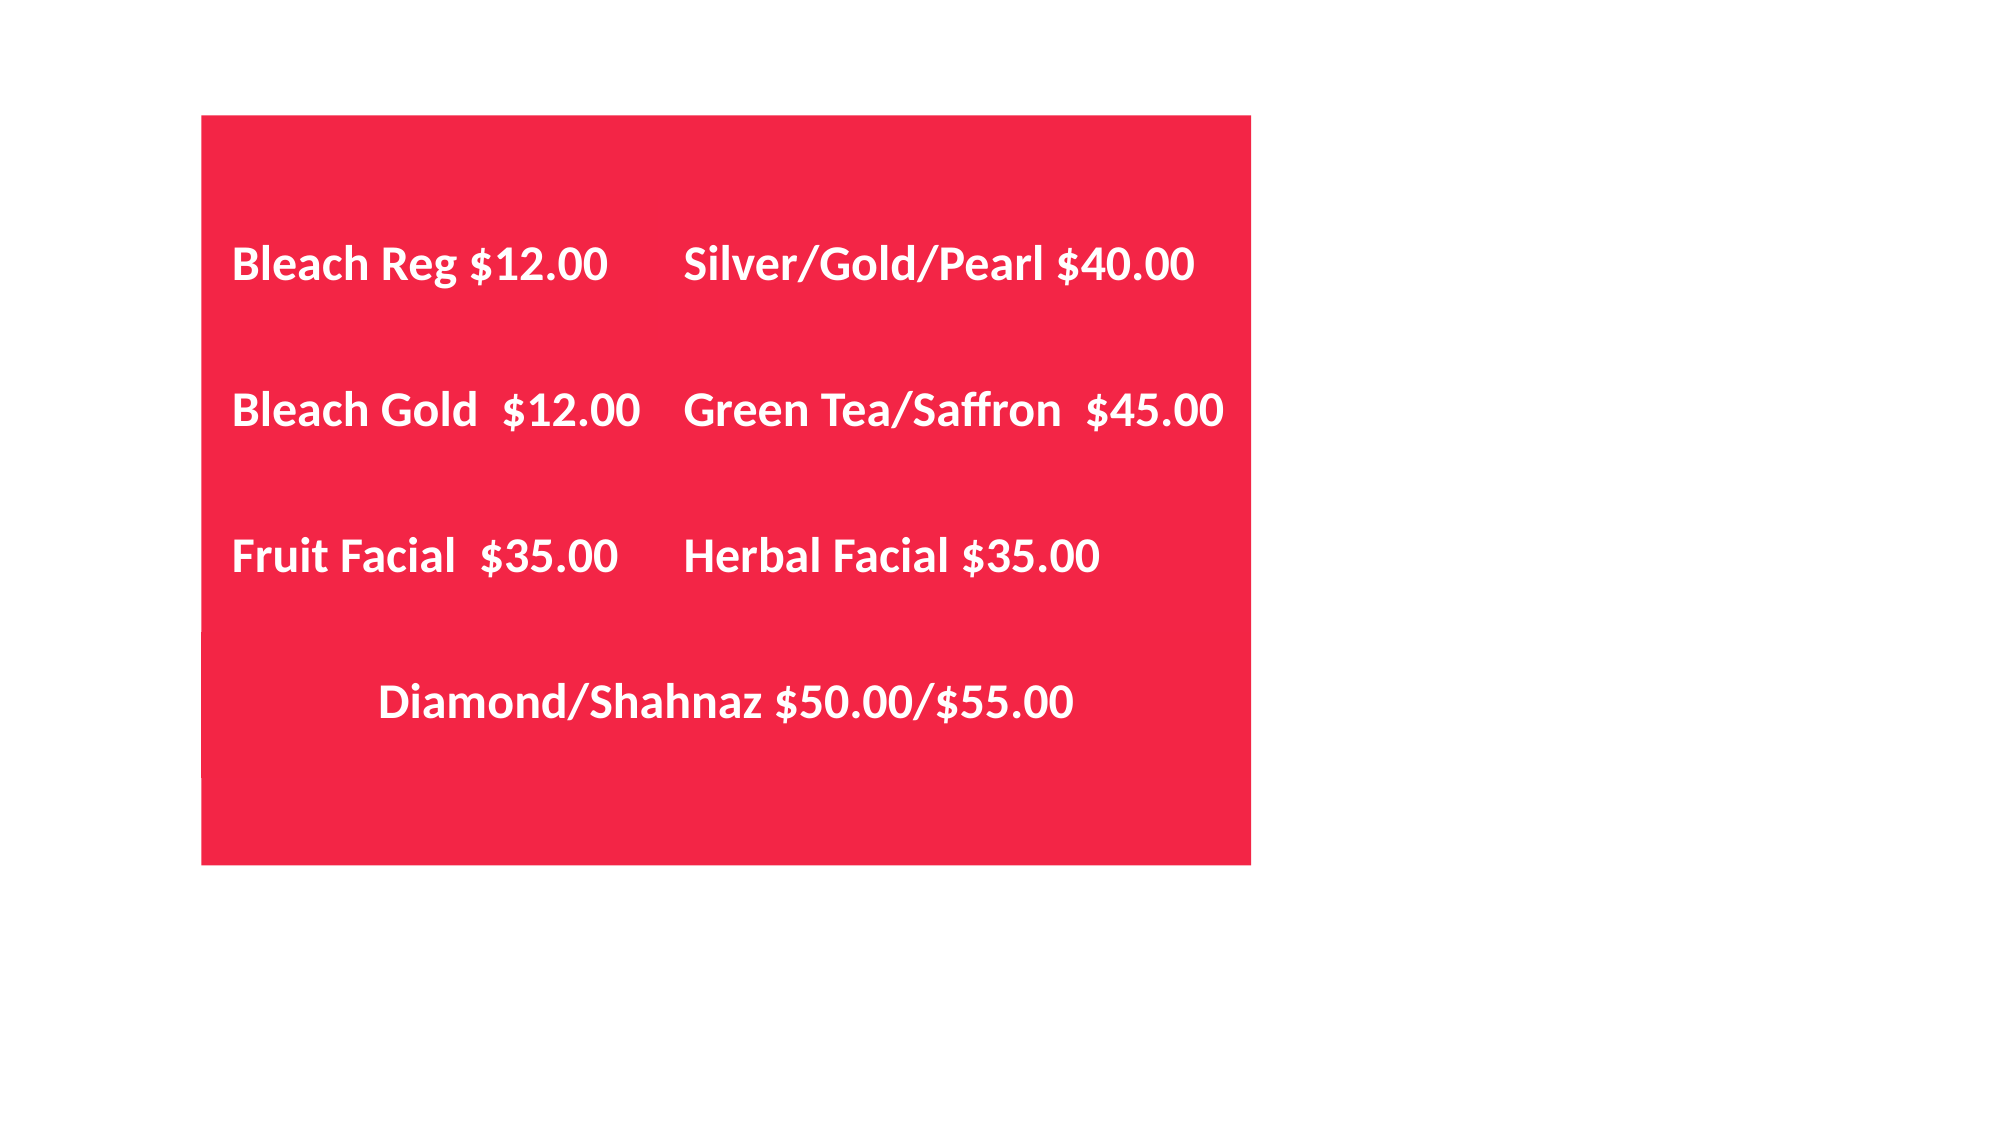

| Bleach Reg $12.00 |
| --- |
| Bleach Gold $12.00 |
| Fruit Facial $35.00 |
| Silver/Gold/Pearl $40.00 |
| --- |
| Green Tea/Saffron $45.00 |
| Herbal Facial $35.00 |
| Diamond/Shahnaz $50.00/$55.00 |
| --- |